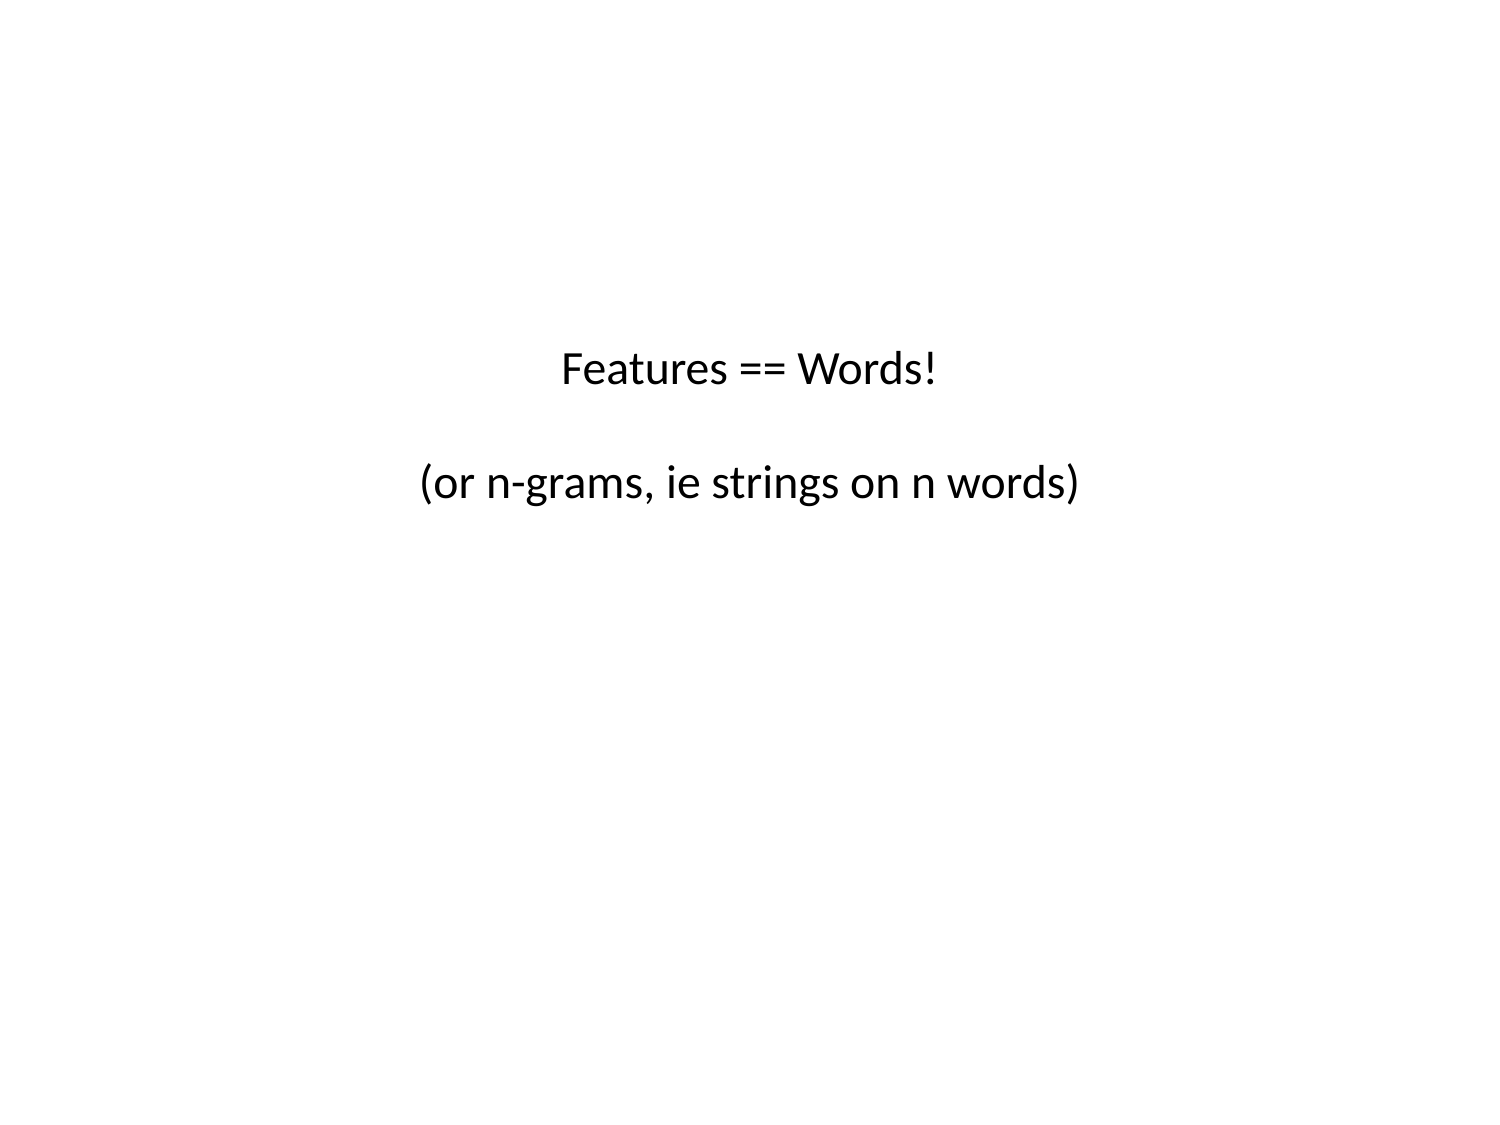

# Features == Words! (or n-grams, ie strings on n words)